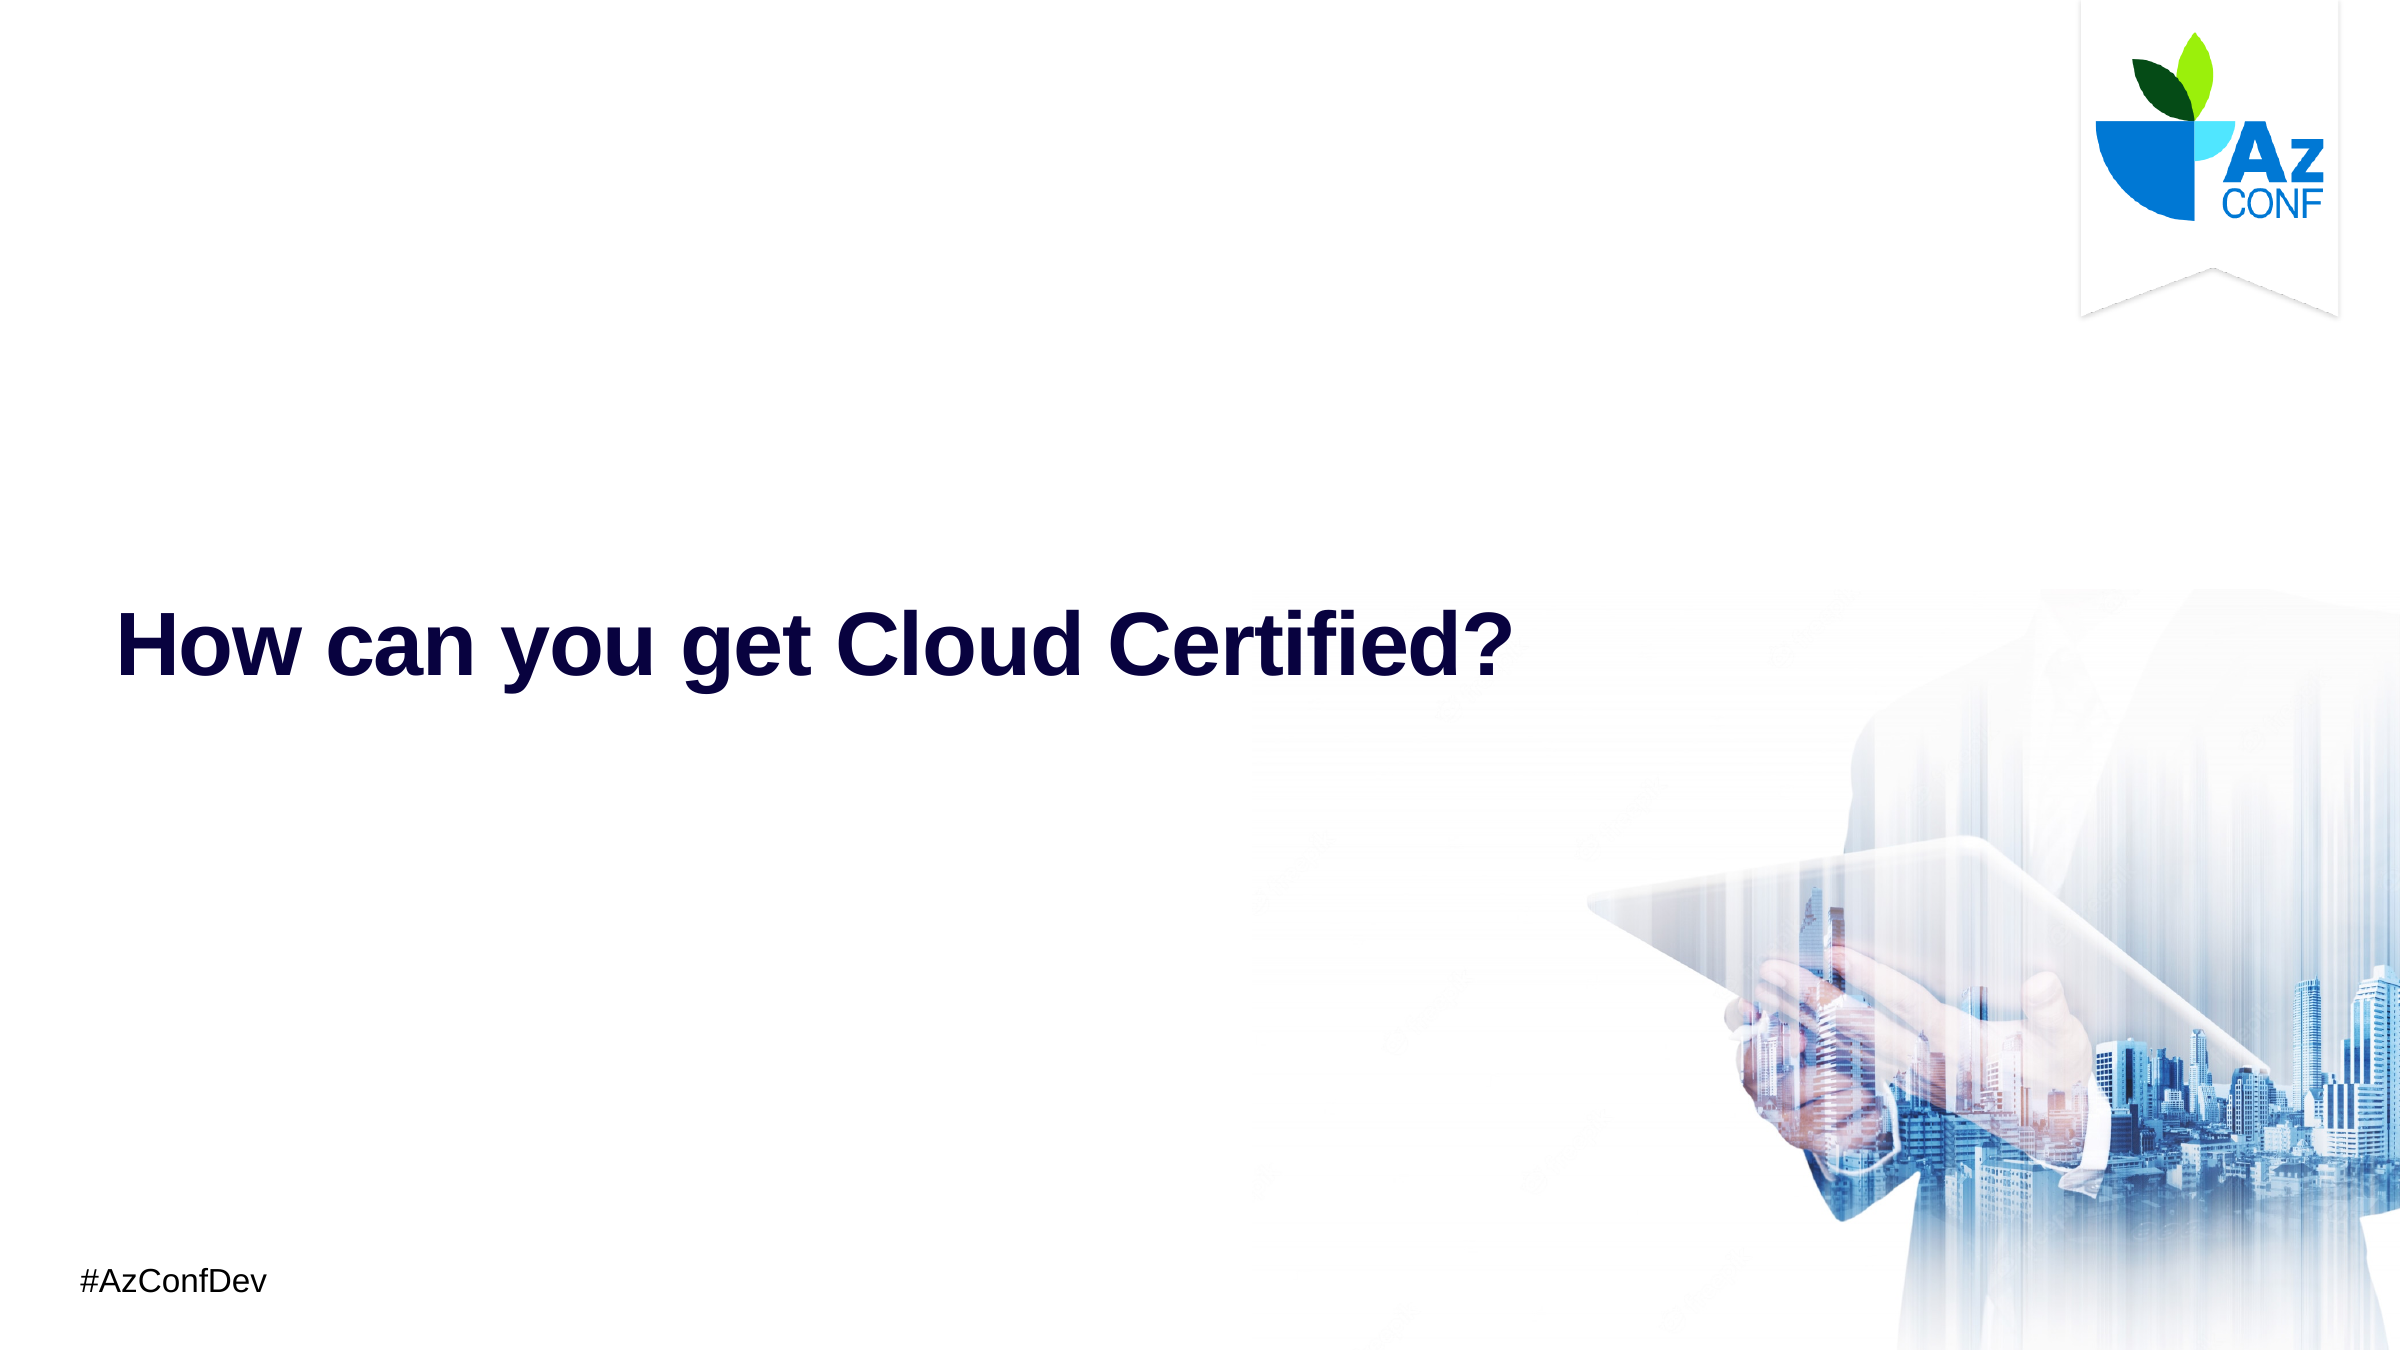

# How can you get Cloud Certified?